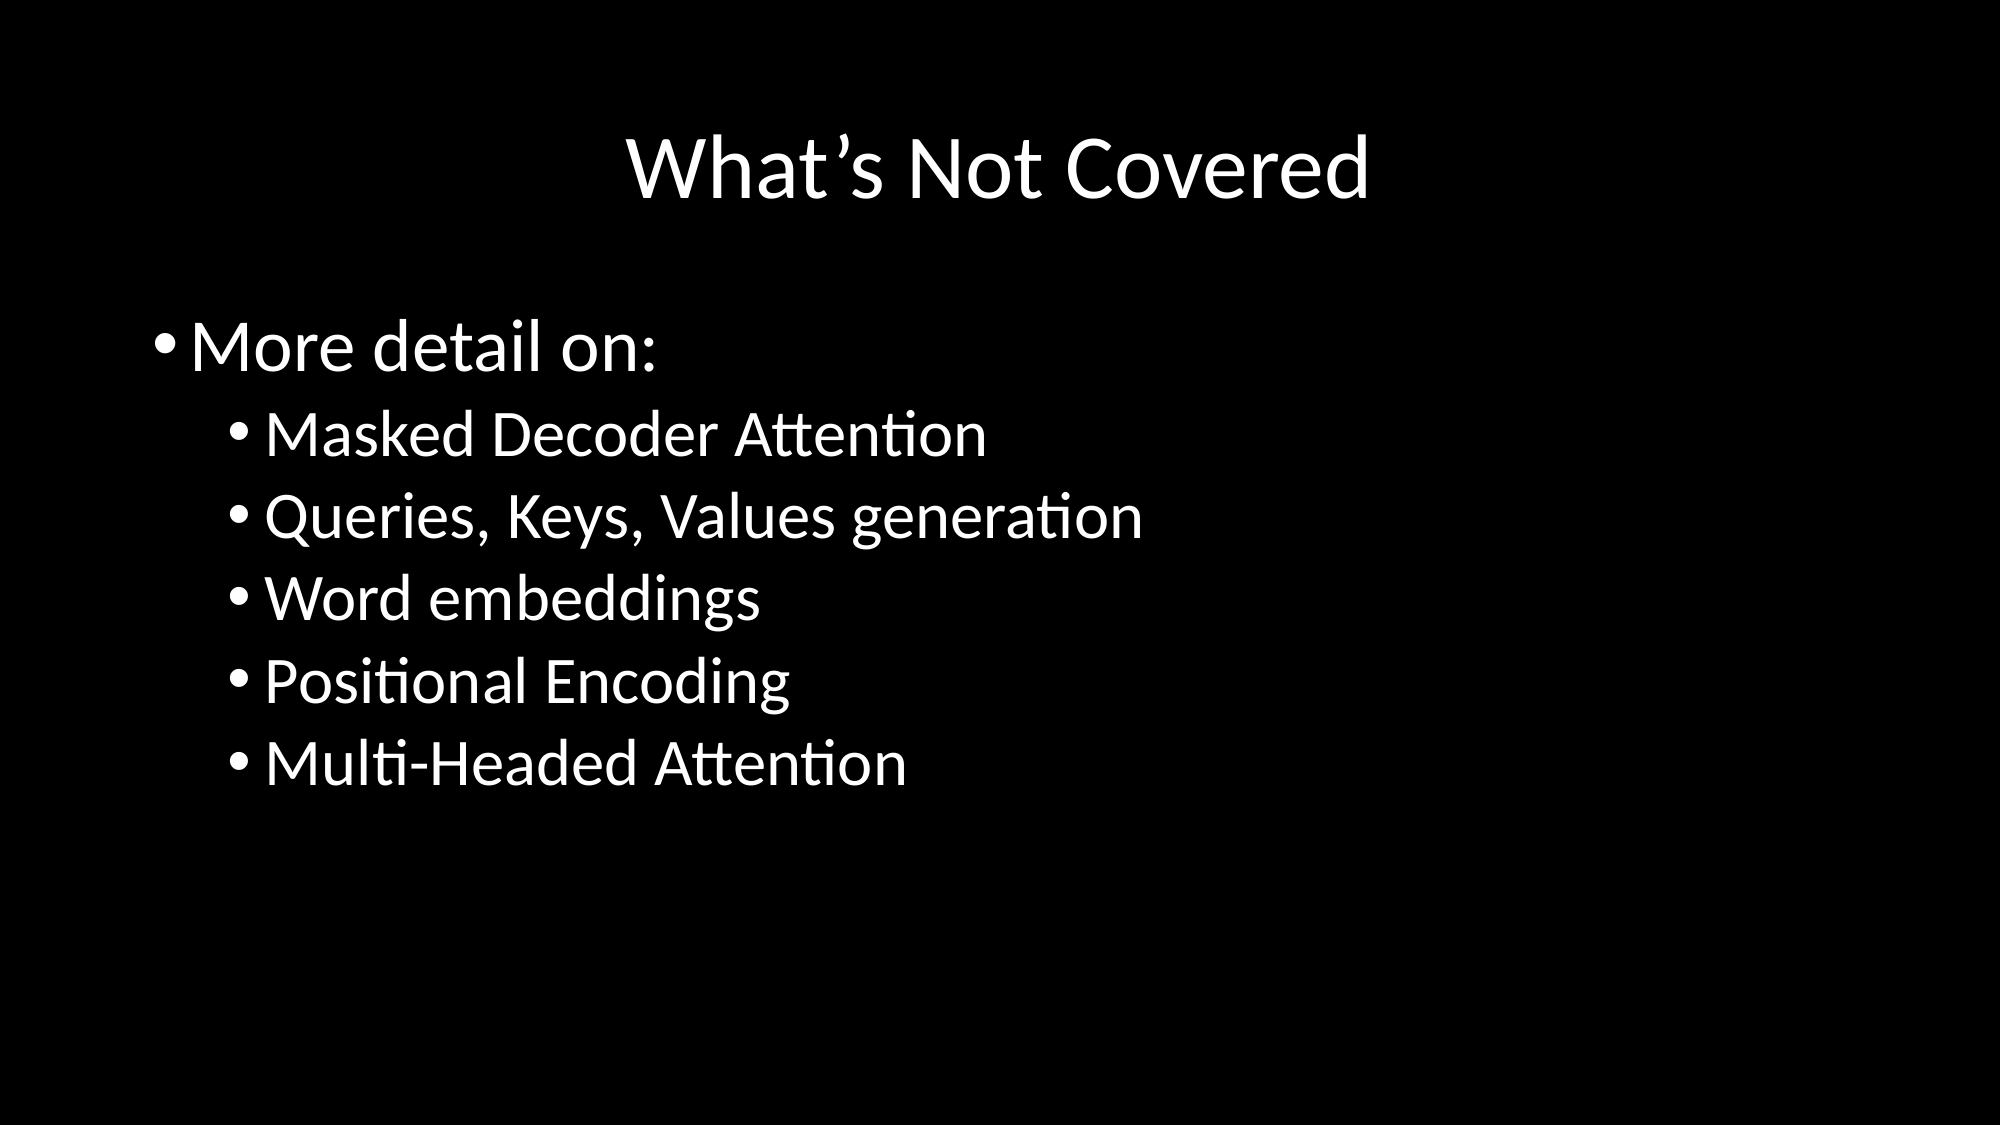

# What’s Not Covered
More detail on:
Masked Decoder Attention
Queries, Keys, Values generation
Word embeddings
Positional Encoding
Multi-Headed Attention